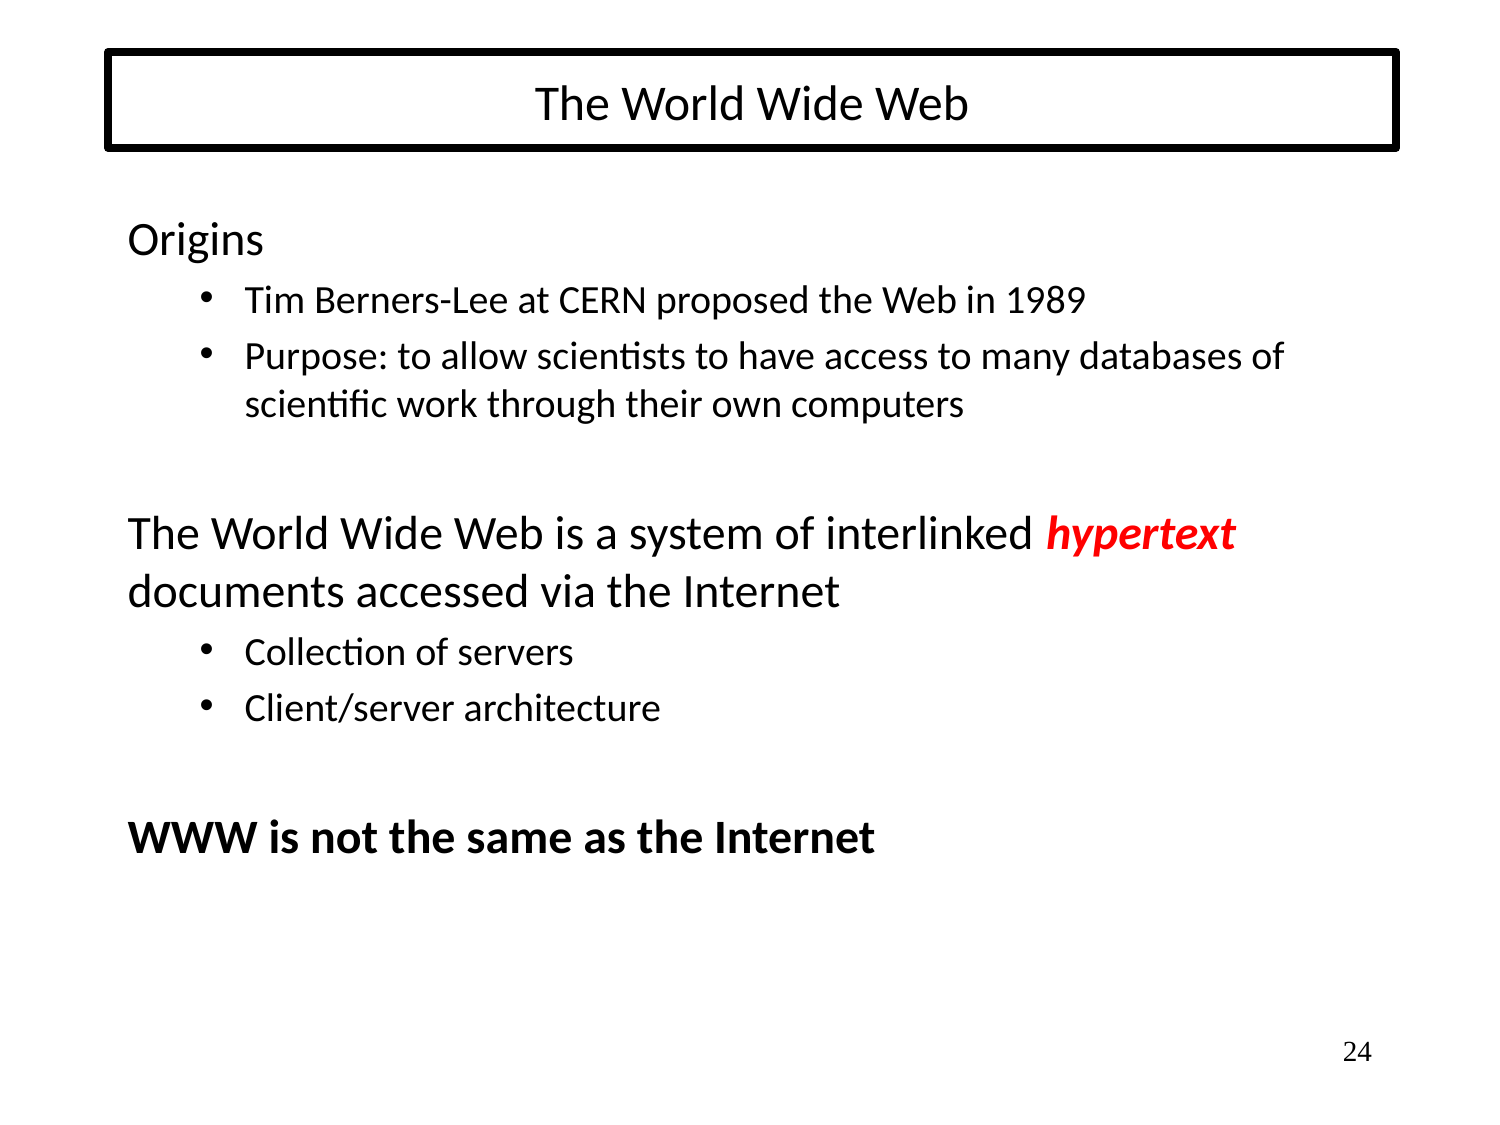

# The World Wide Web
Origins
Tim Berners-Lee at CERN proposed the Web in 1989
Purpose: to allow scientists to have access to many databases of scientific work through their own computers

The World Wide Web is a system of interlinked hypertext documents accessed via the Internet
Collection of servers
Client/server architecture

WWW is not the same as the Internet

24